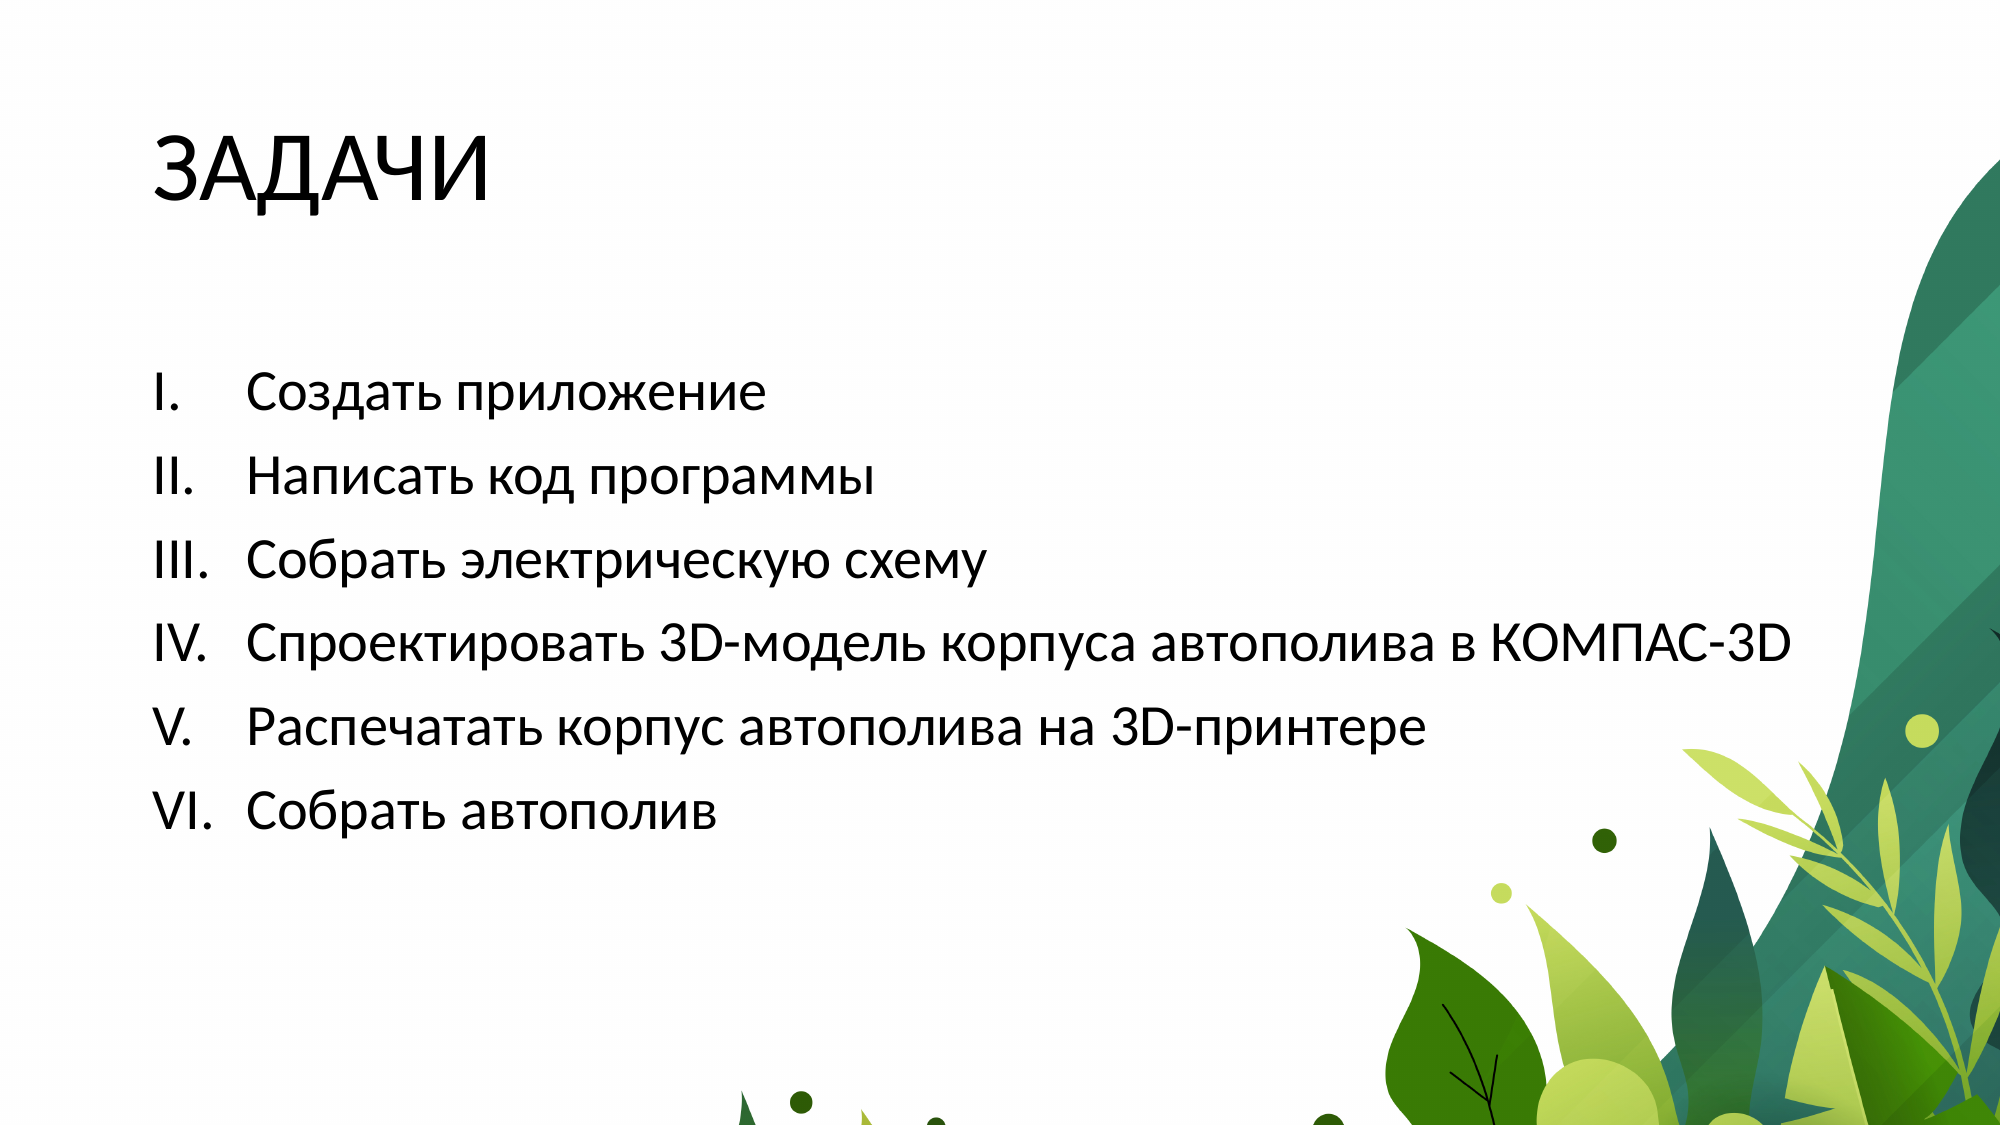

# ЗАДАЧИ
Создать приложение
Написать код программы
Собрать электрическую схему
Спроектировать 3D-модель корпуса автополива в КОМПАС-3D
Распечатать корпус автополива на 3D-принтере
Собрать автополив